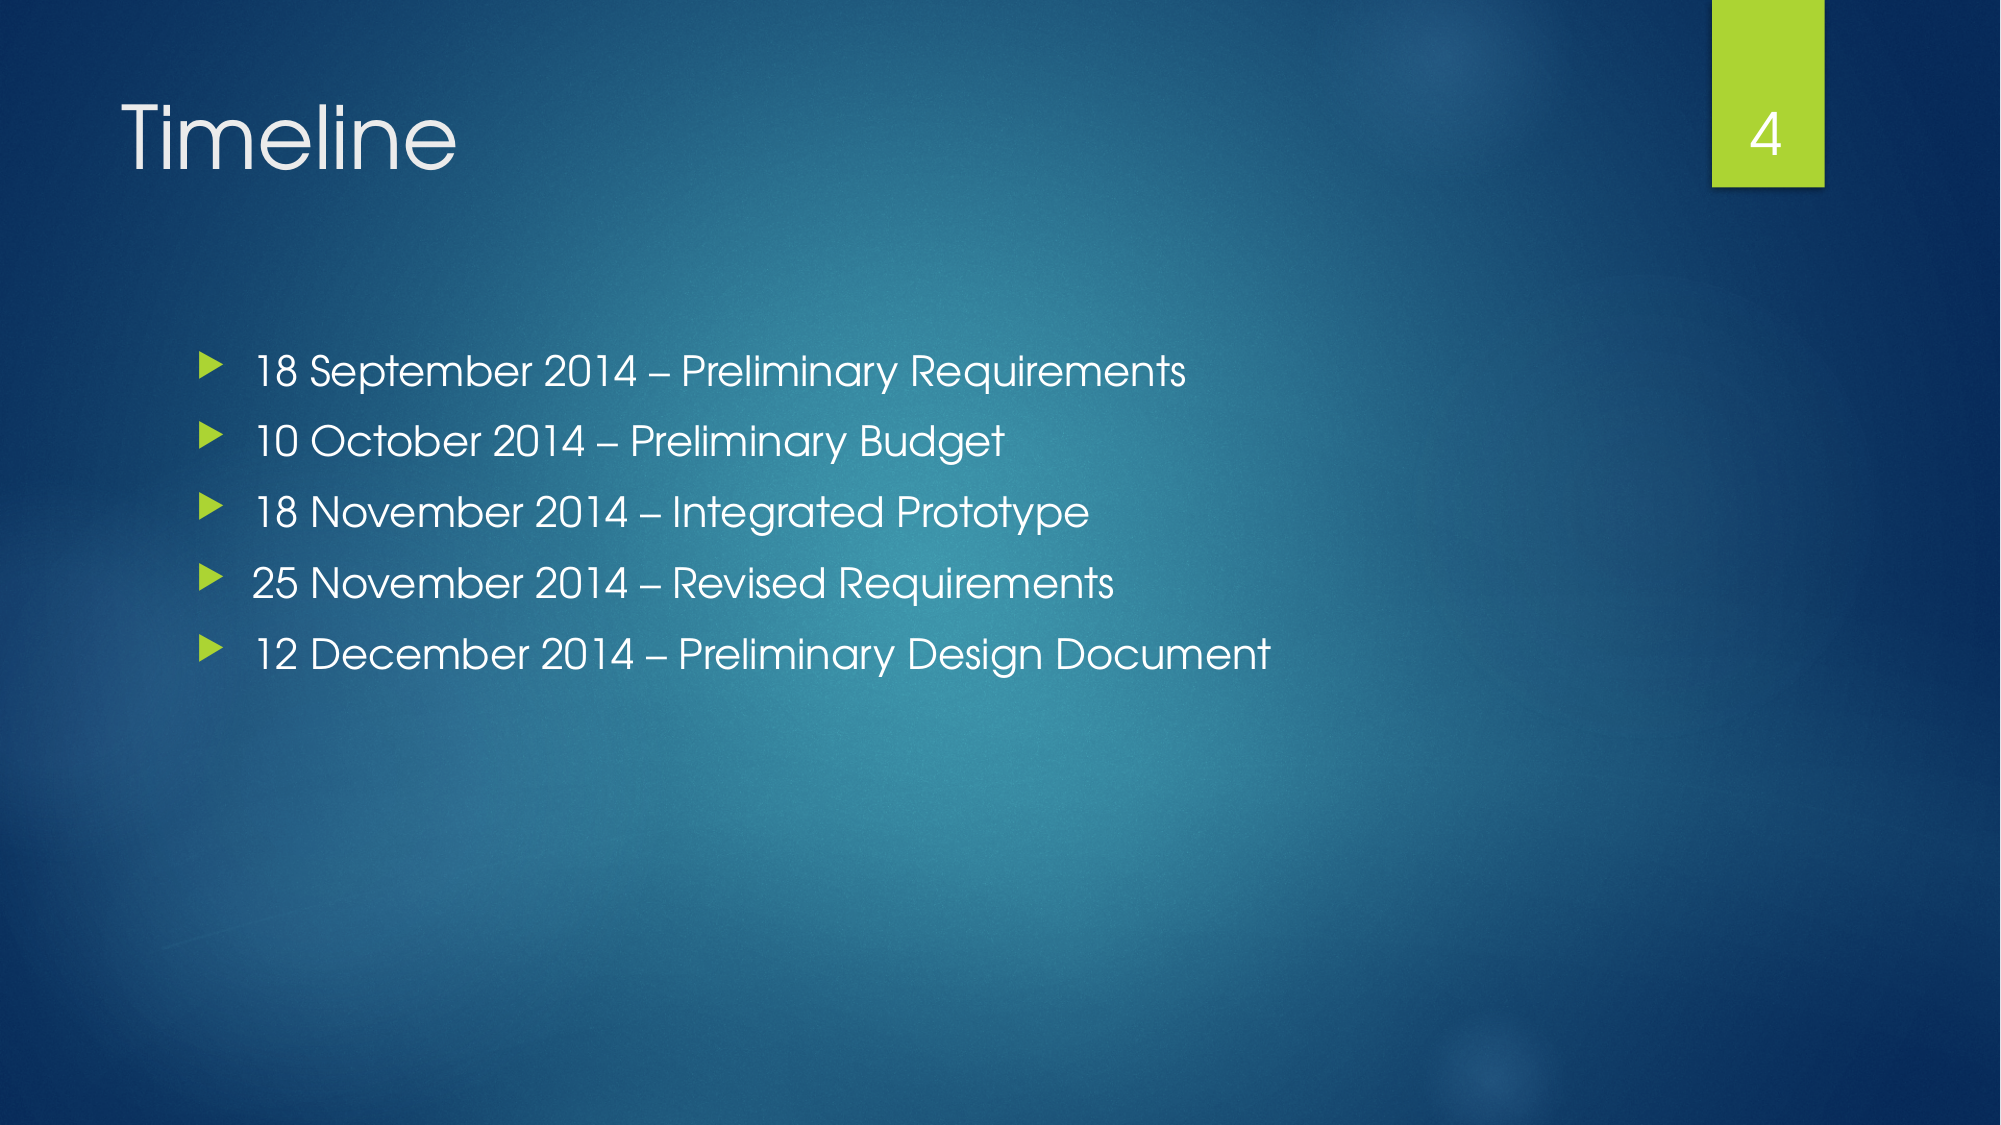

4
# Timeline
18 September 2014 – Preliminary Requirements
10 October 2014 – Preliminary Budget
18 November 2014 – Integrated Prototype
25 November 2014 – Revised Requirements
12 December 2014 – Preliminary Design Document